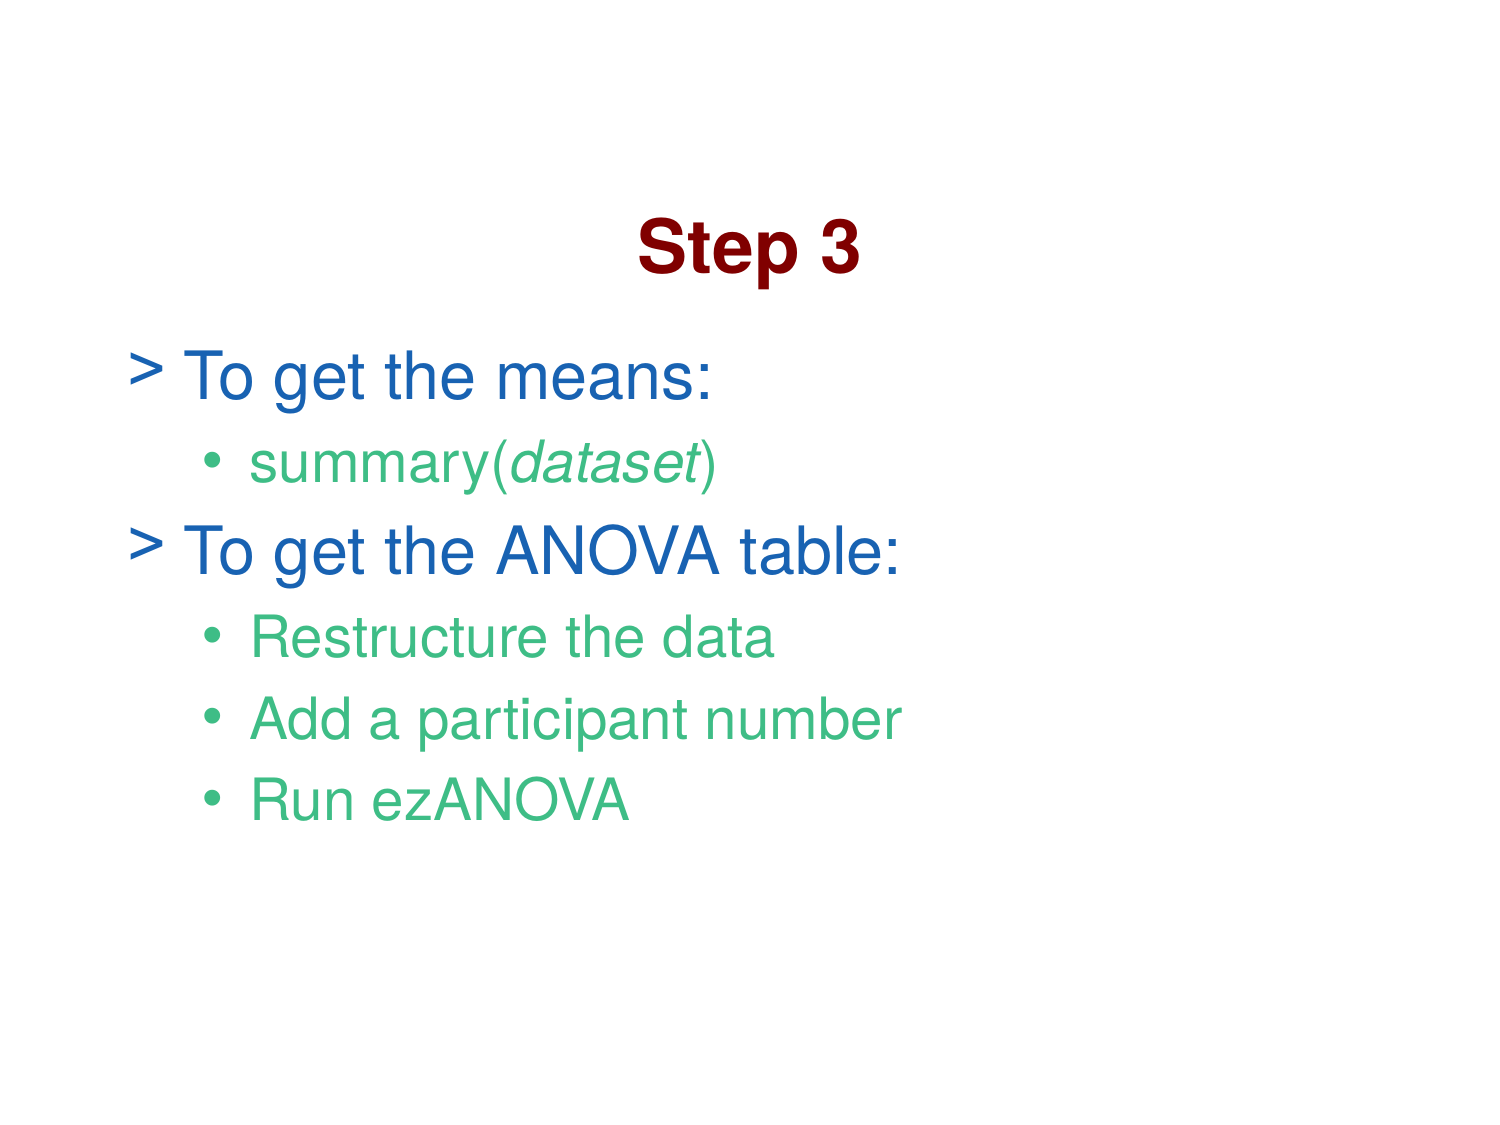

# Step 3
To get the means:
summary(dataset)
To get the ANOVA table:
Restructure the data
Add a participant number
Run ezANOVA